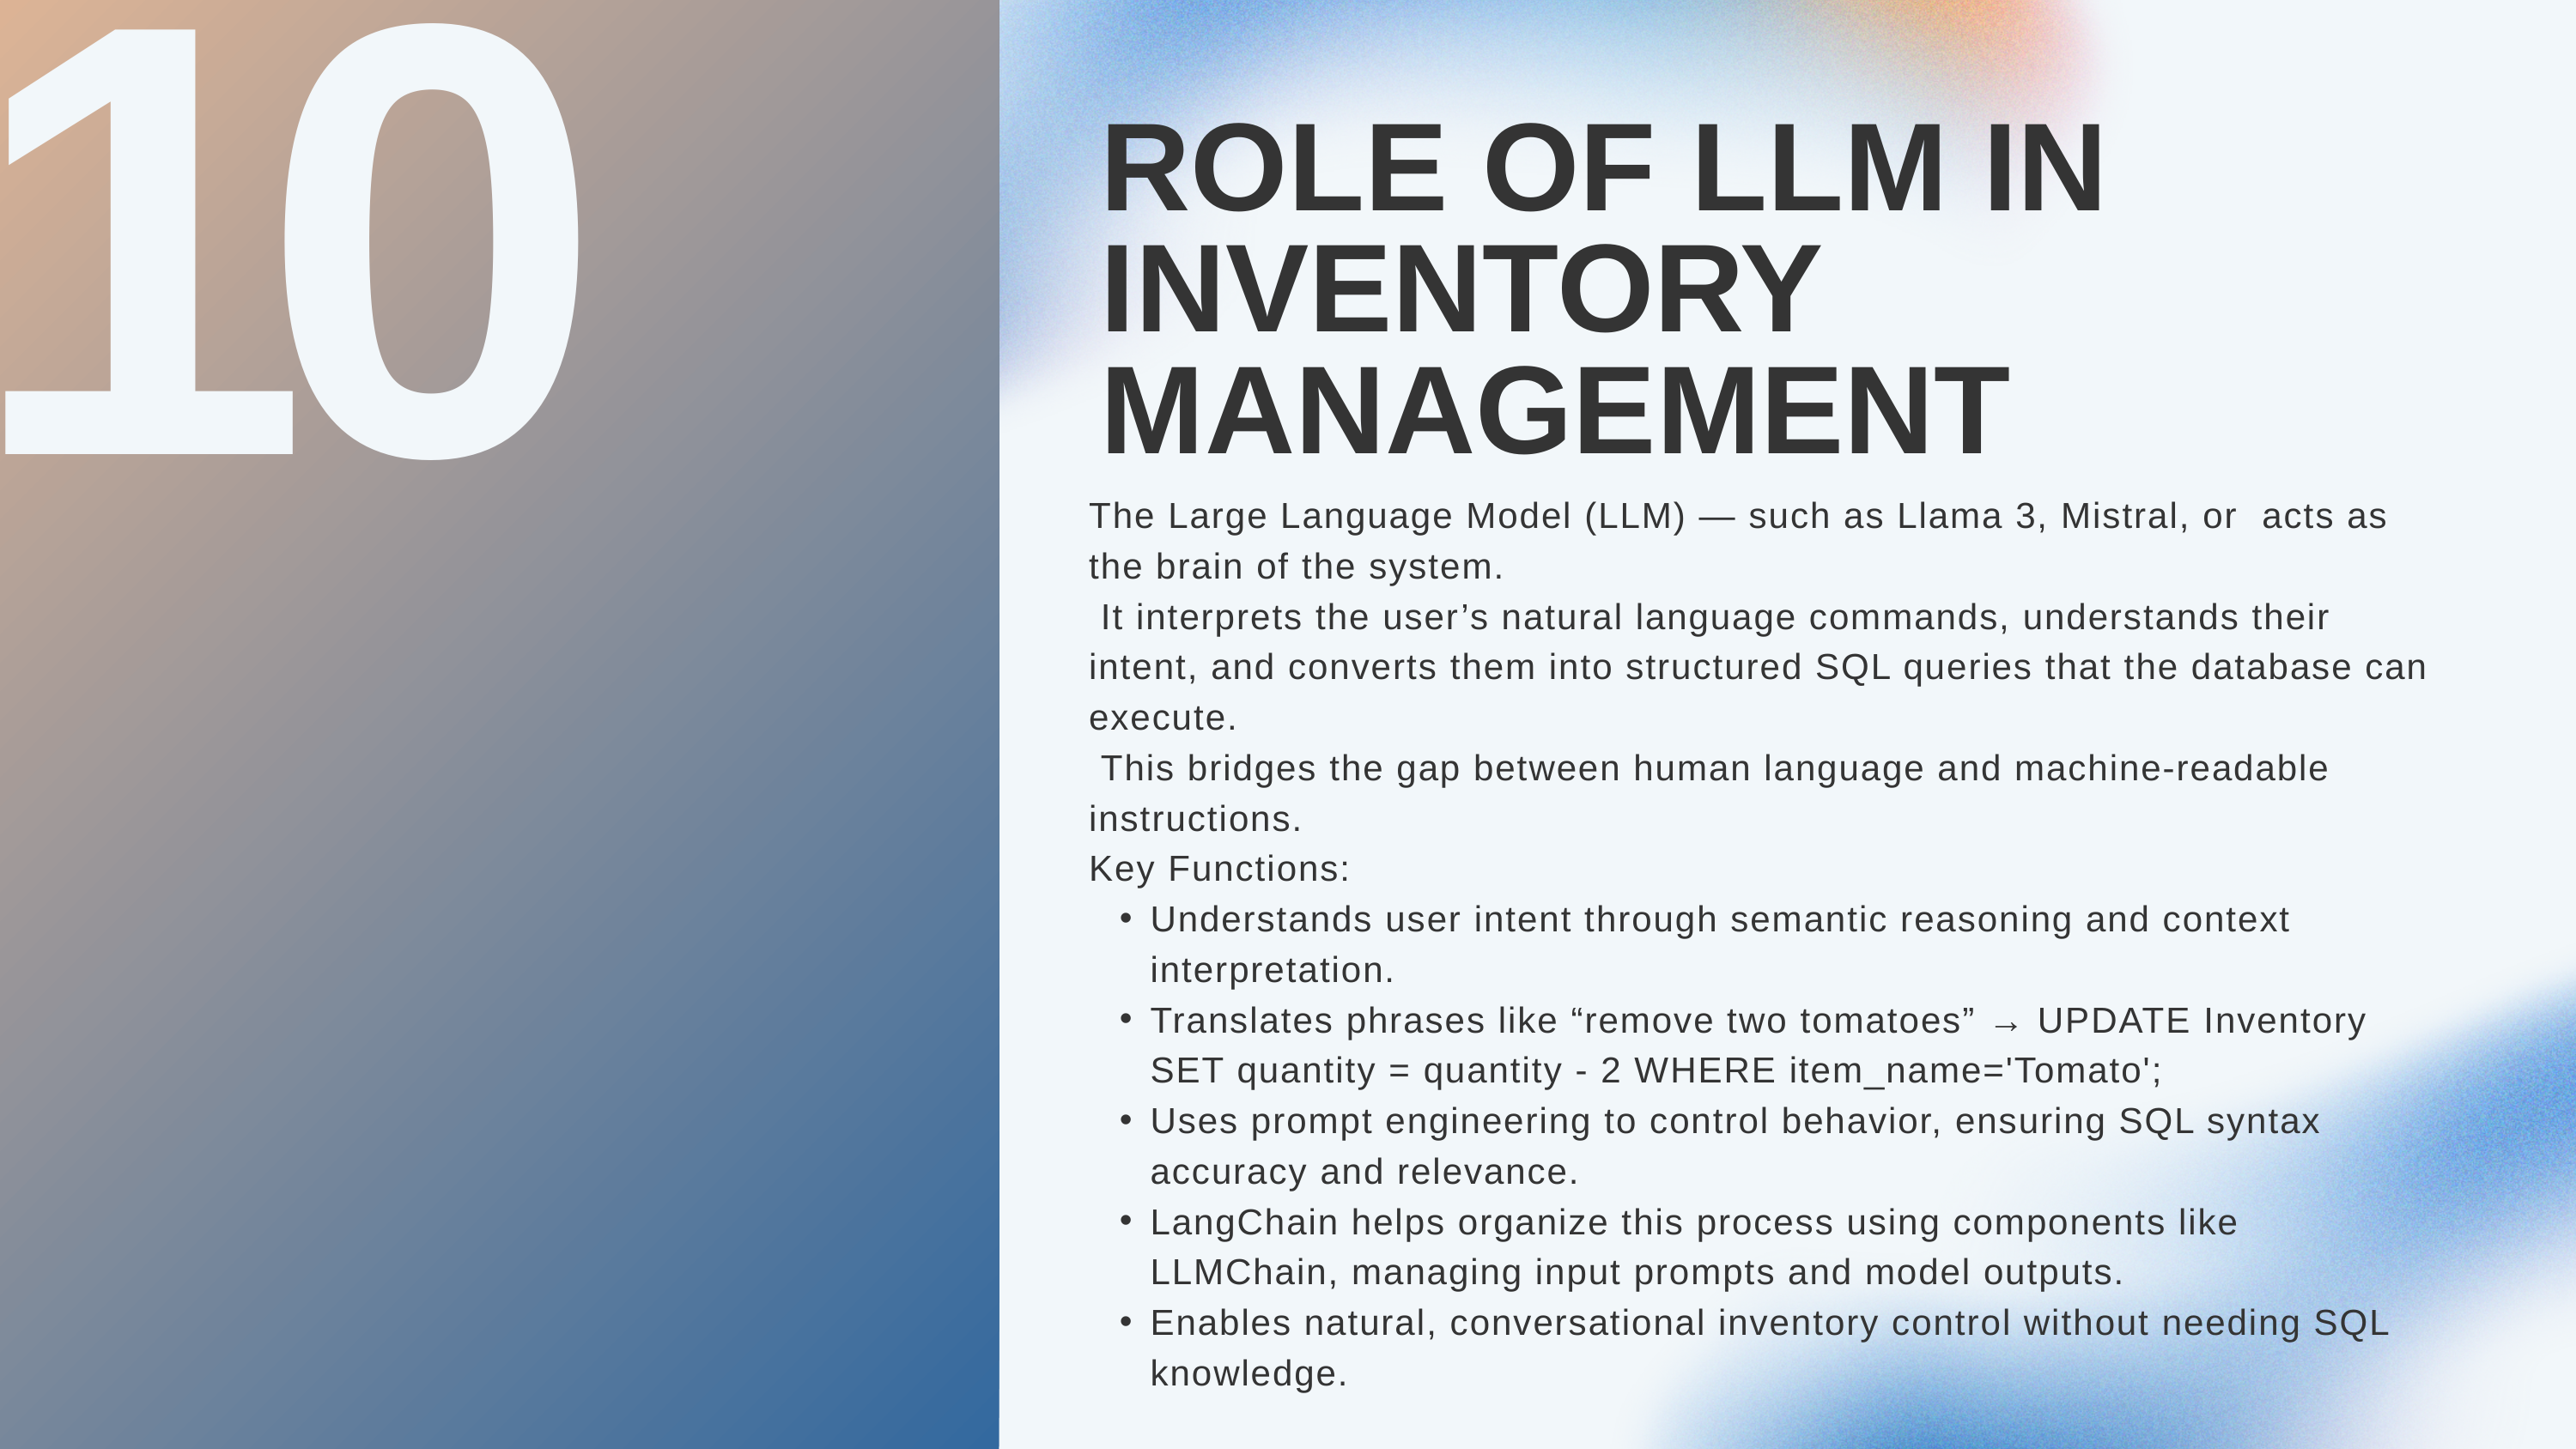

10
ROLE OF LLM IN INVENTORY MANAGEMENT
The Large Language Model (LLM) — such as Llama 3, Mistral, or  acts as the brain of the system.
 It interprets the user’s natural language commands, understands their intent, and converts them into structured SQL queries that the database can execute.
 This bridges the gap between human language and machine-readable instructions.
Key Functions:
Understands user intent through semantic reasoning and context interpretation.
Translates phrases like “remove two tomatoes” → UPDATE Inventory SET quantity = quantity - 2 WHERE item_name='Tomato';
Uses prompt engineering to control behavior, ensuring SQL syntax accuracy and relevance.
LangChain helps organize this process using components like LLMChain, managing input prompts and model outputs.
Enables natural, conversational inventory control without needing SQL knowledge.